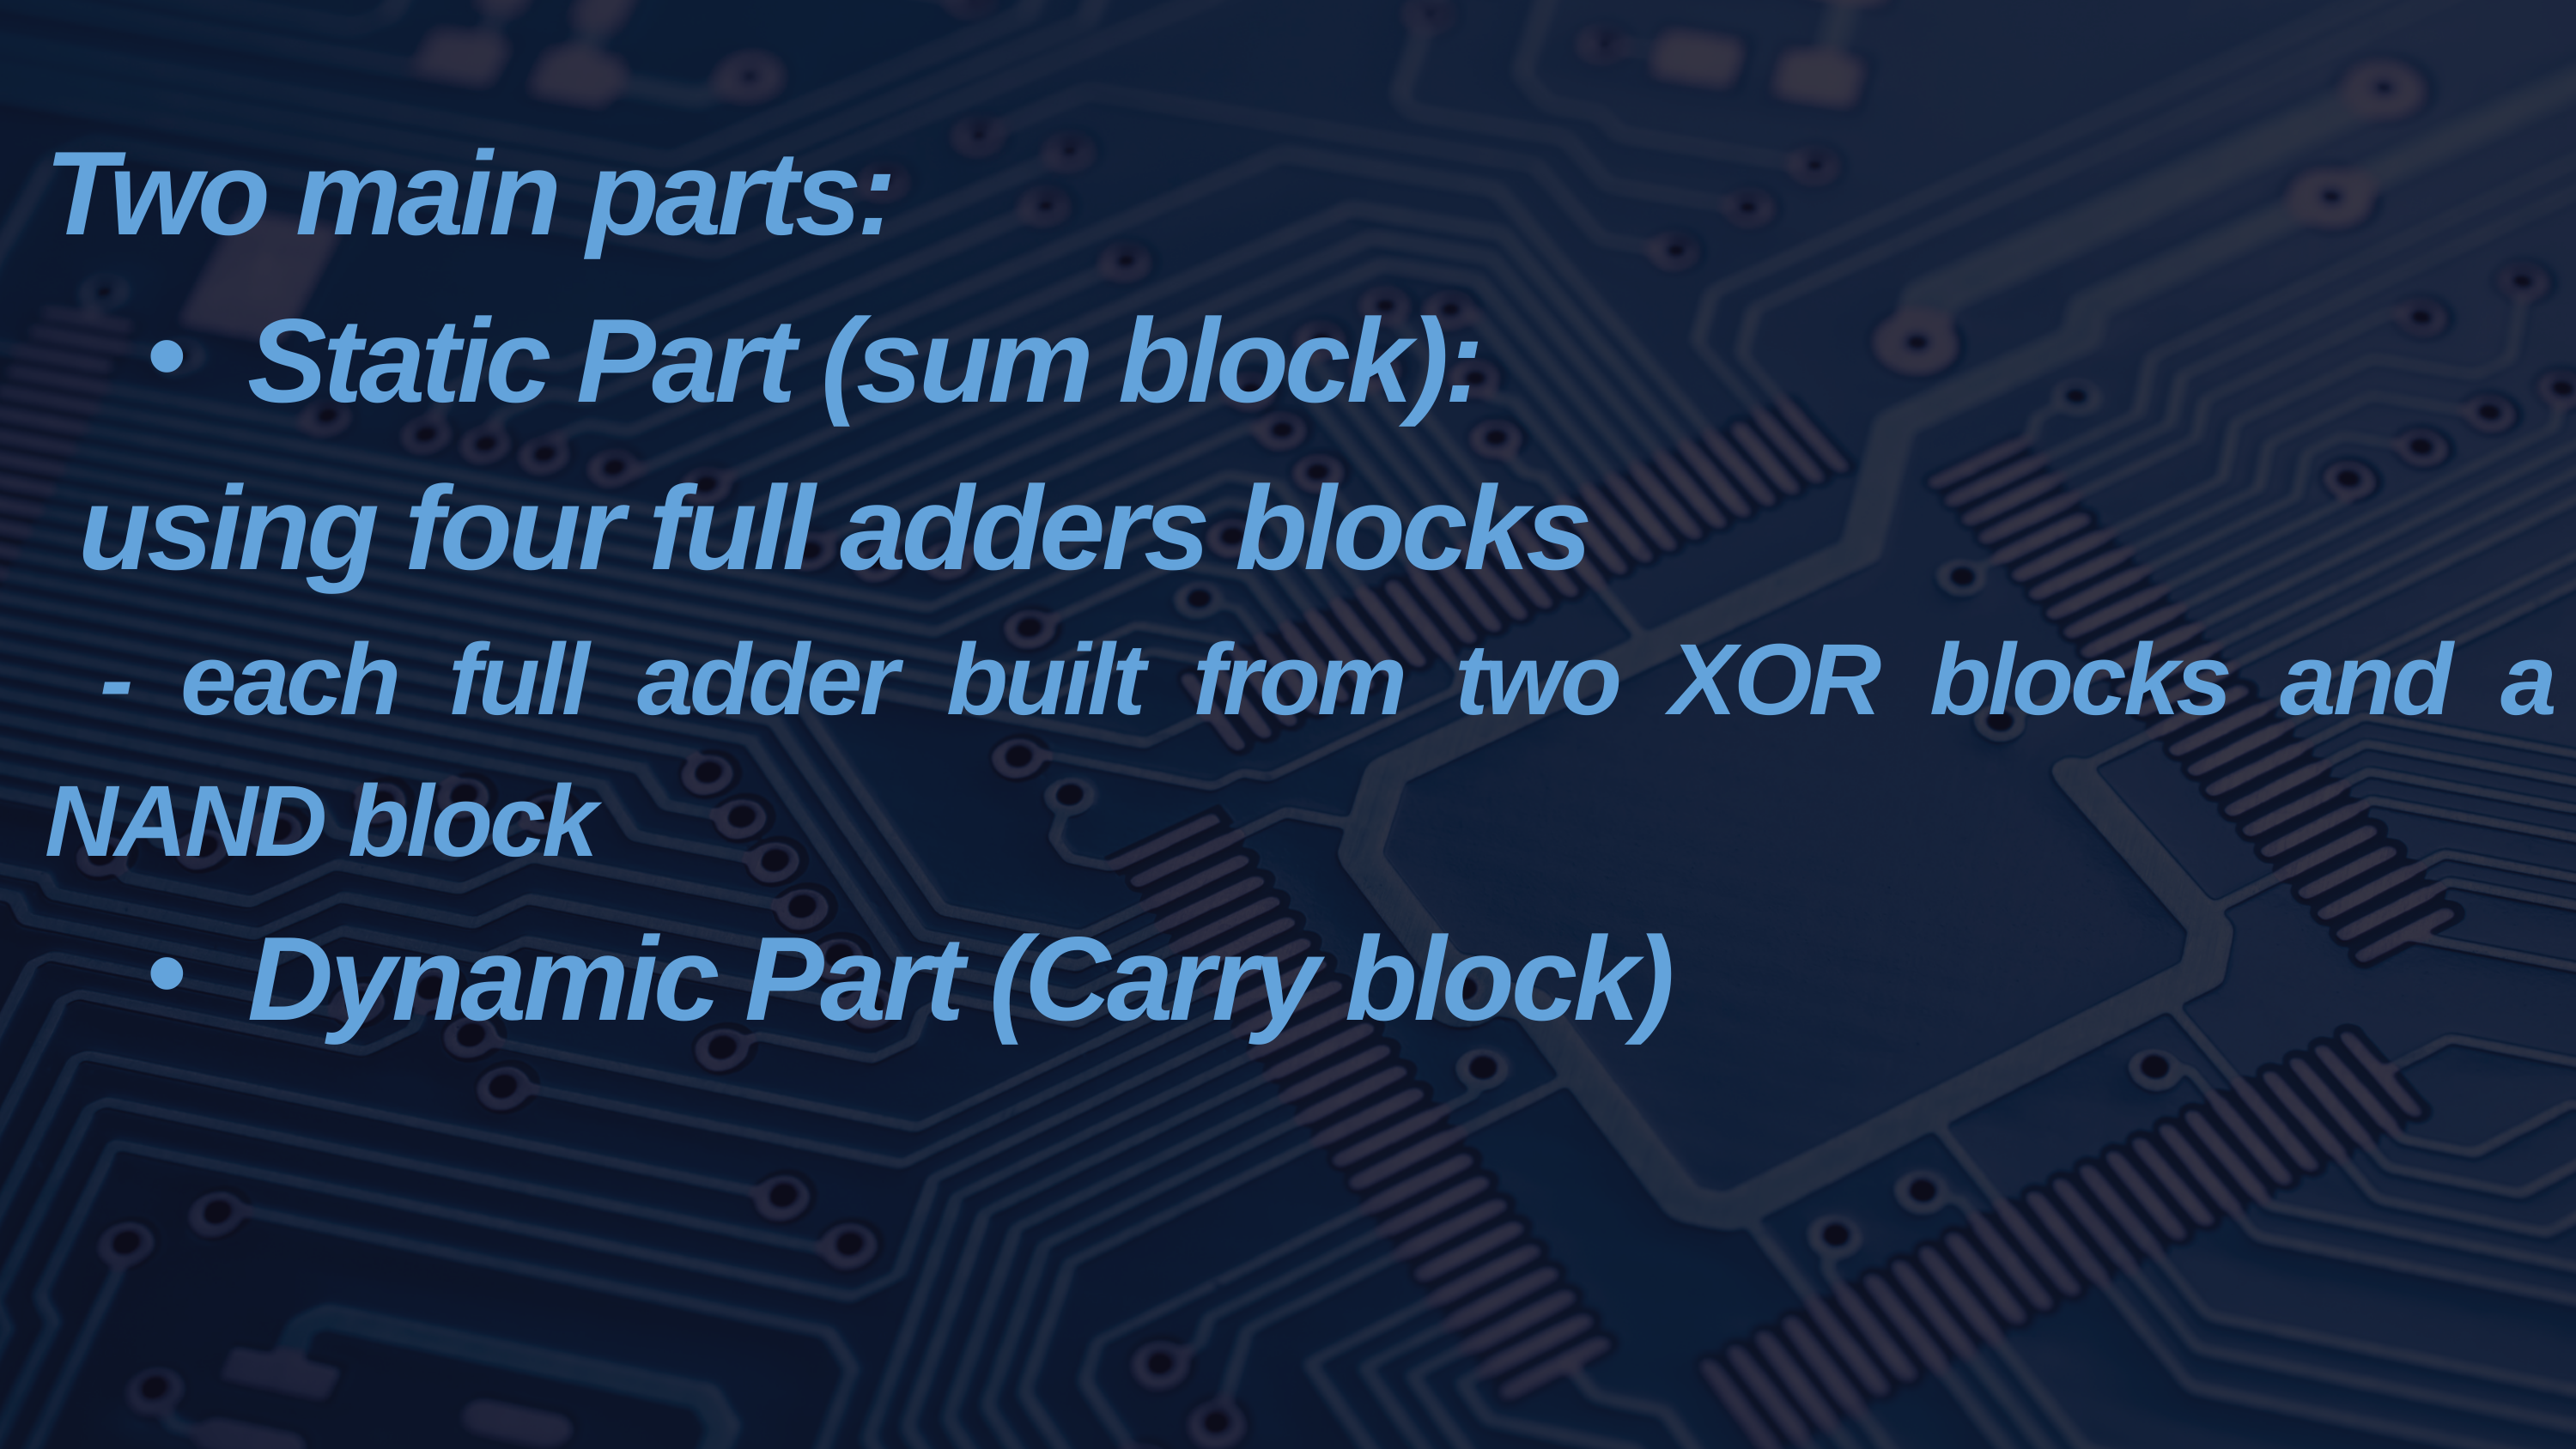

Two main parts:
Static Part (sum block):
 using four full adders blocks
 - each full adder built from two XOR blocks and a NAND block
Dynamic Part (Carry block)